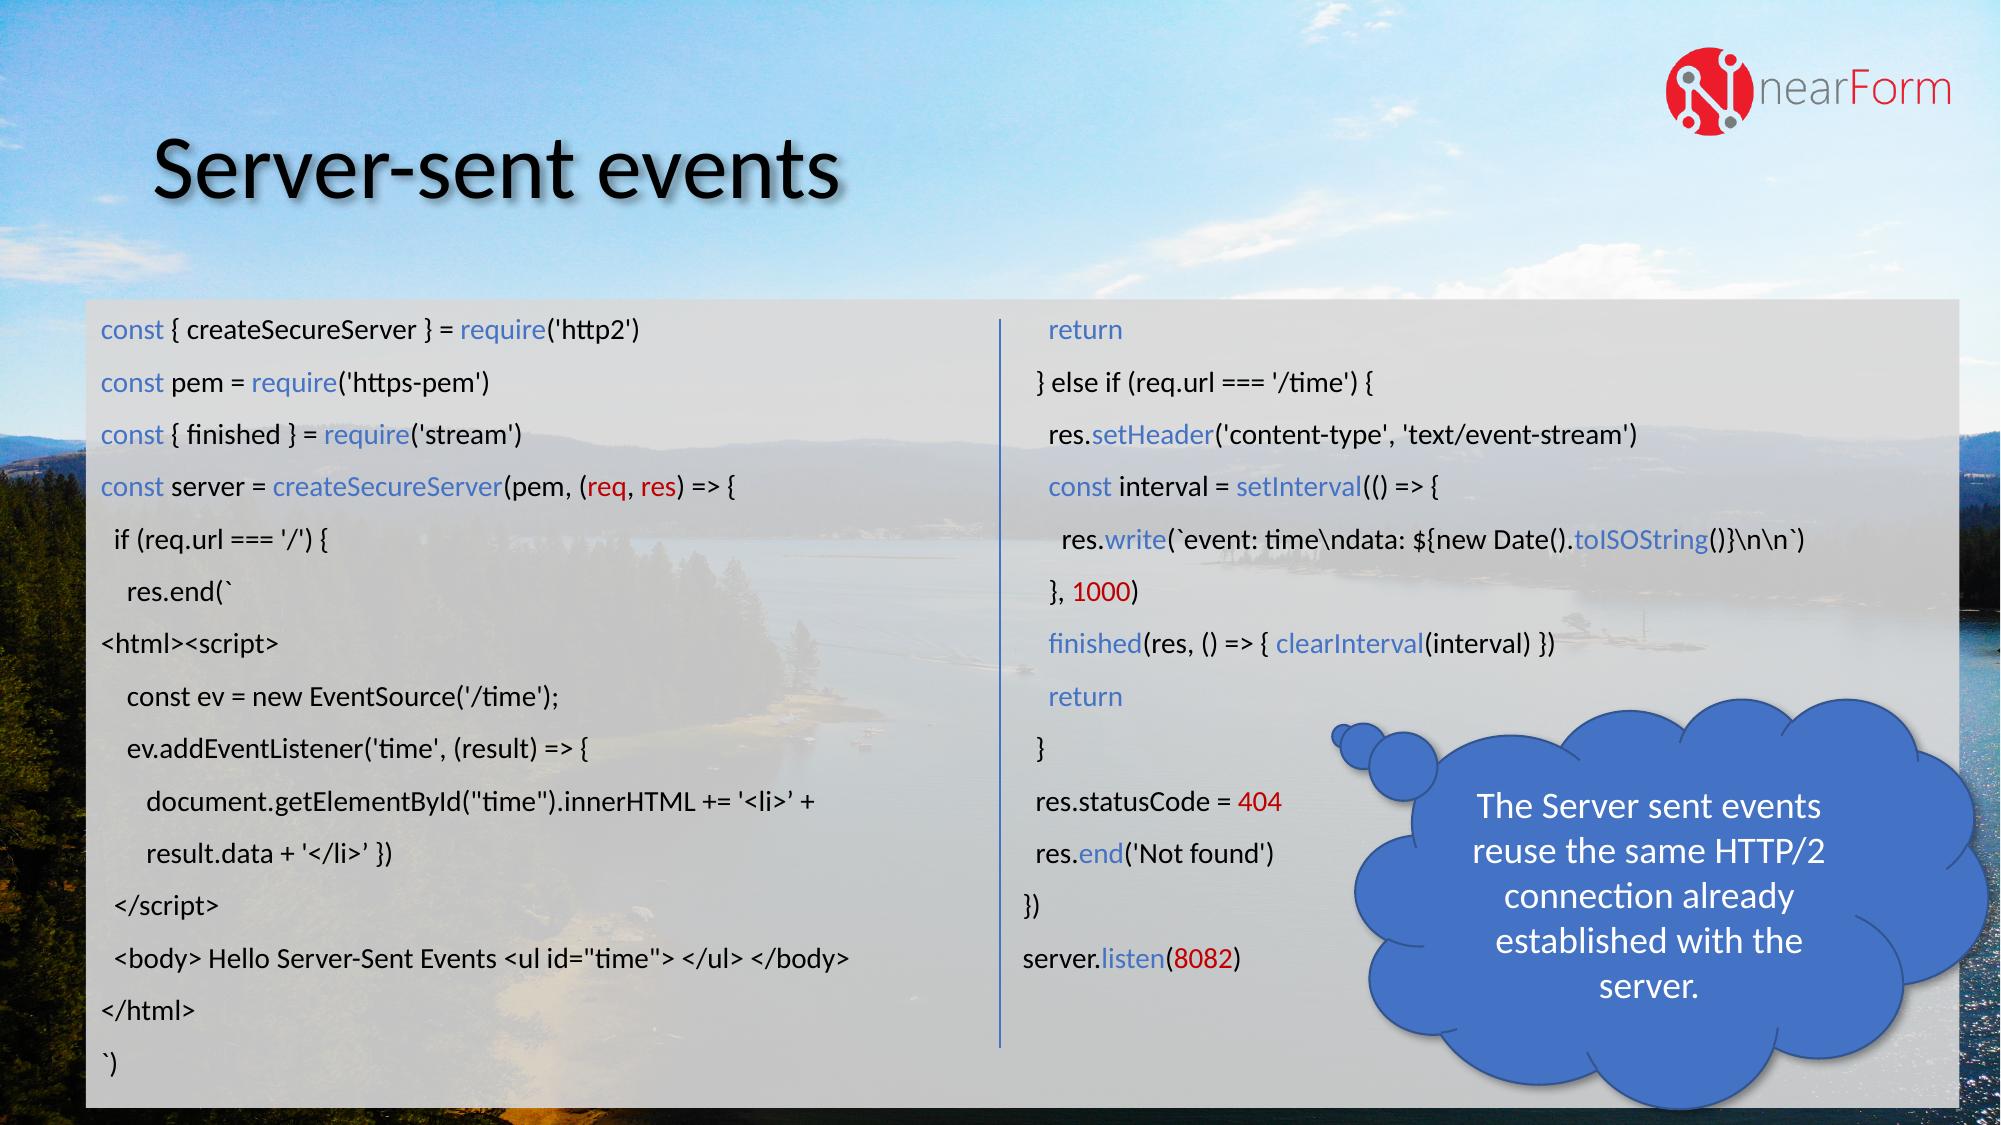

# Server-sent events
const { createSecureServer } = require('http2')
const pem = require('https-pem')
const { finished } = require('stream')
const server = createSecureServer(pem, (req, res) => {
  if (req.url === '/') {
    res.end(`
<html><script>
    const ev = new EventSource('/time');
    ev.addEventListener('time', (result) => {
       document.getElementById("time").innerHTML += '<li>’ +
       result.data + '</li>’ })
  </script>
  <body> Hello Server-Sent Events <ul id="time"> </ul> </body>
</html>
`)
    return
  } else if (req.url === '/time') {
    res.setHeader('content-type', 'text/event-stream')
    const interval = setInterval(() => {
      res.write(`event: time\ndata: ${new Date().toISOString()}\n\n`)
    }, 1000)
    finished(res, () => { clearInterval(interval) })
    return
  }
  res.statusCode = 404
  res.end('Not found')
})
server.listen(8082)
The Server sent events reuse the same HTTP/2 connection already established with the server.